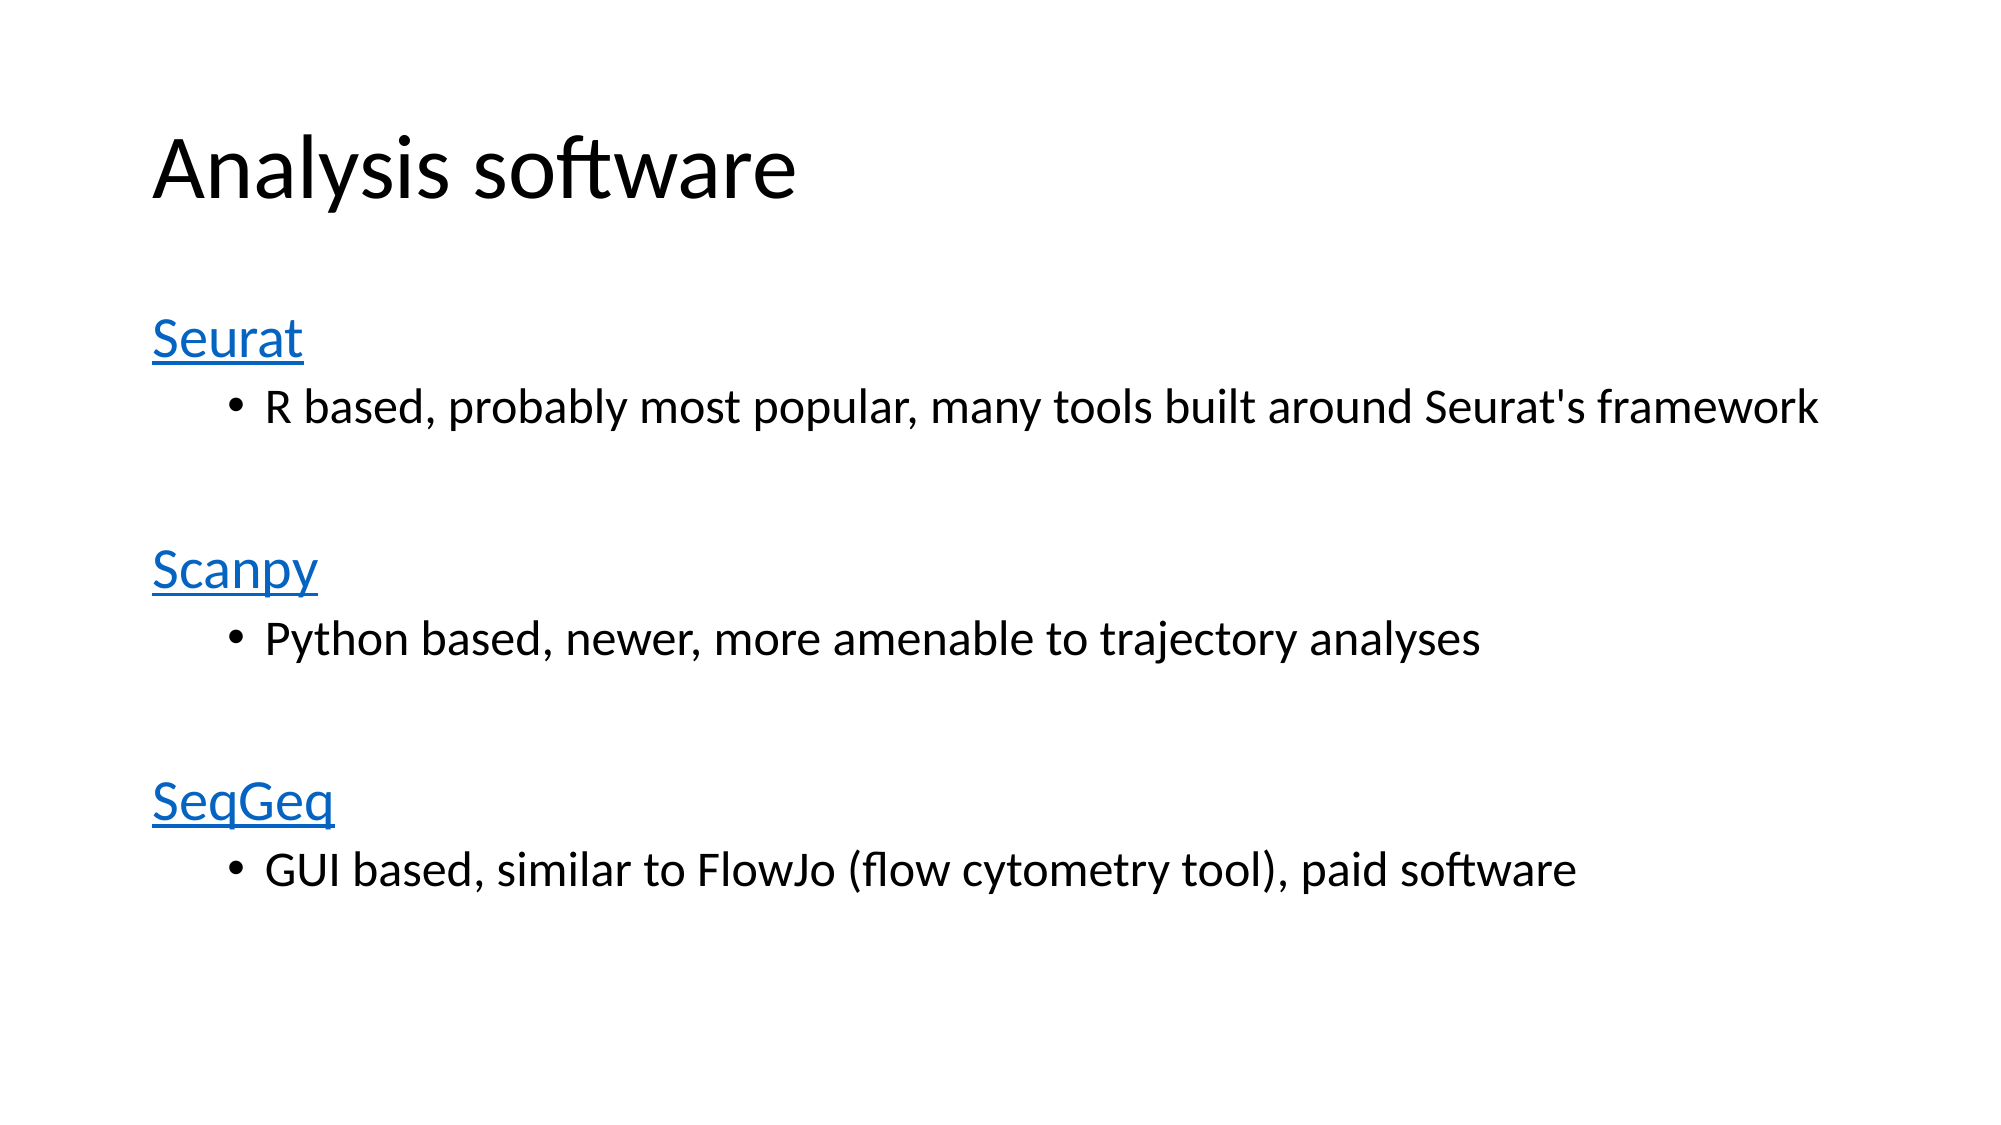

# Analysis software
Seurat
R based, probably most popular, many tools built around Seurat's framework

Scanpy
Python based, newer, more amenable to trajectory analyses

SeqGeq
GUI based, similar to FlowJo (flow cytometry tool), paid software